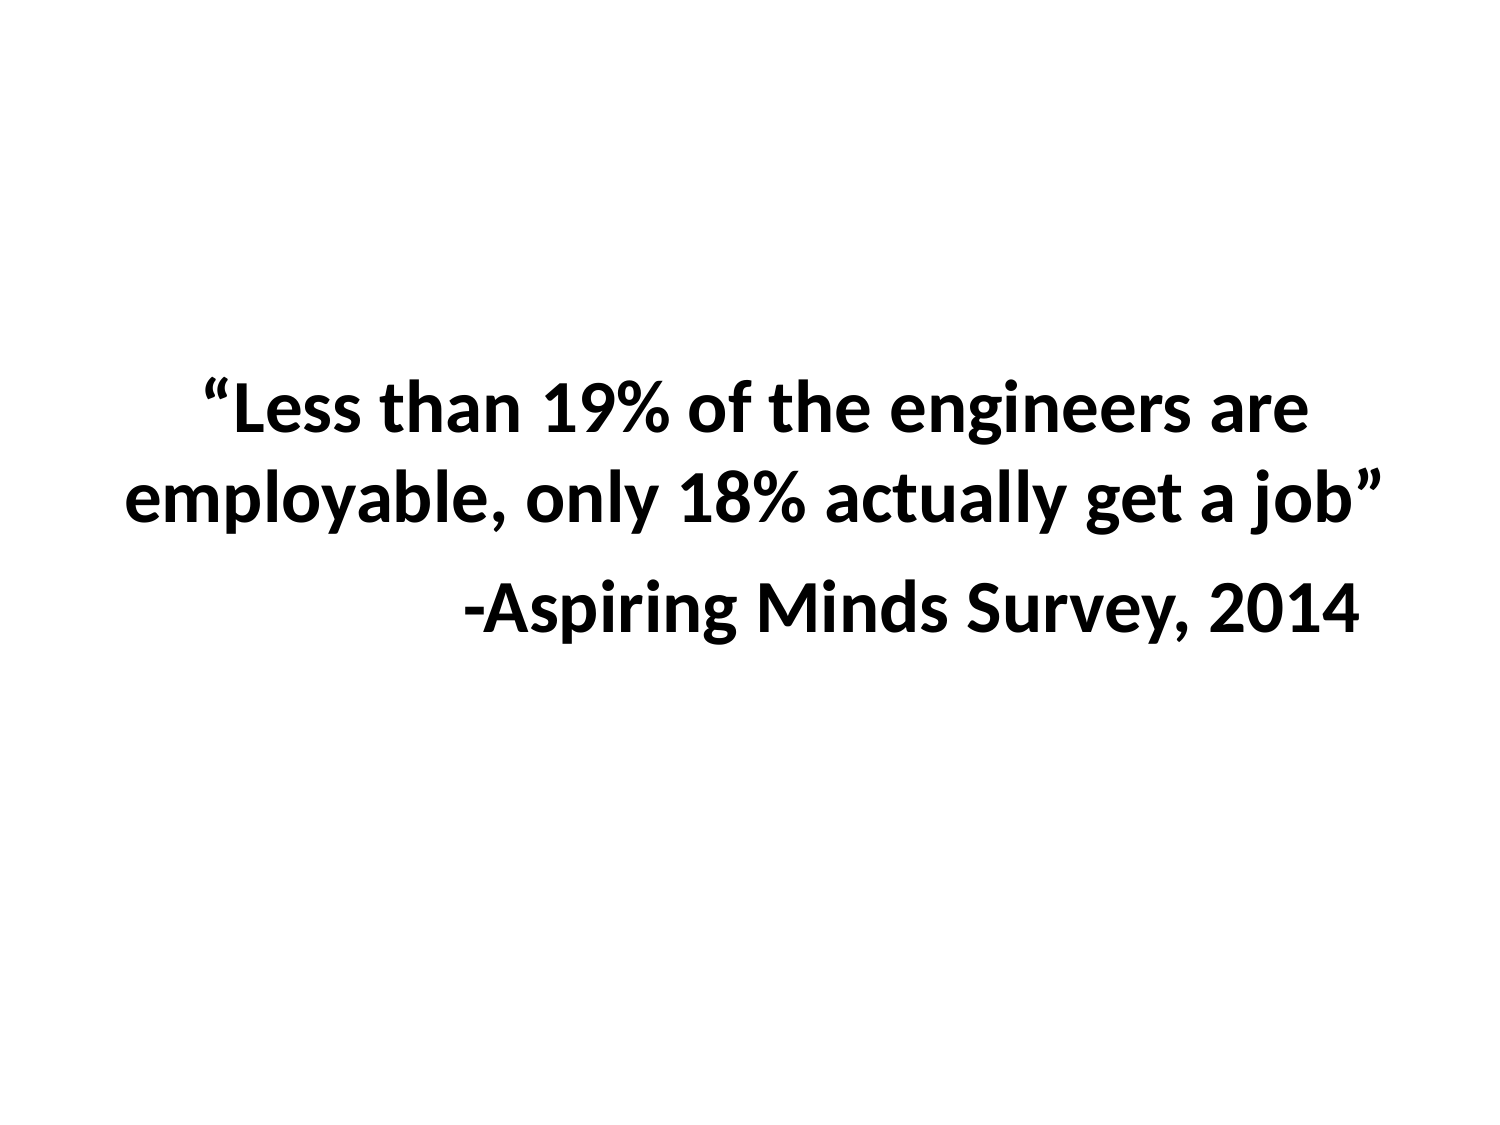

“Less than 19% of the engineers are employable, only 18% actually get a job”
-Aspiring Minds Survey, 2014